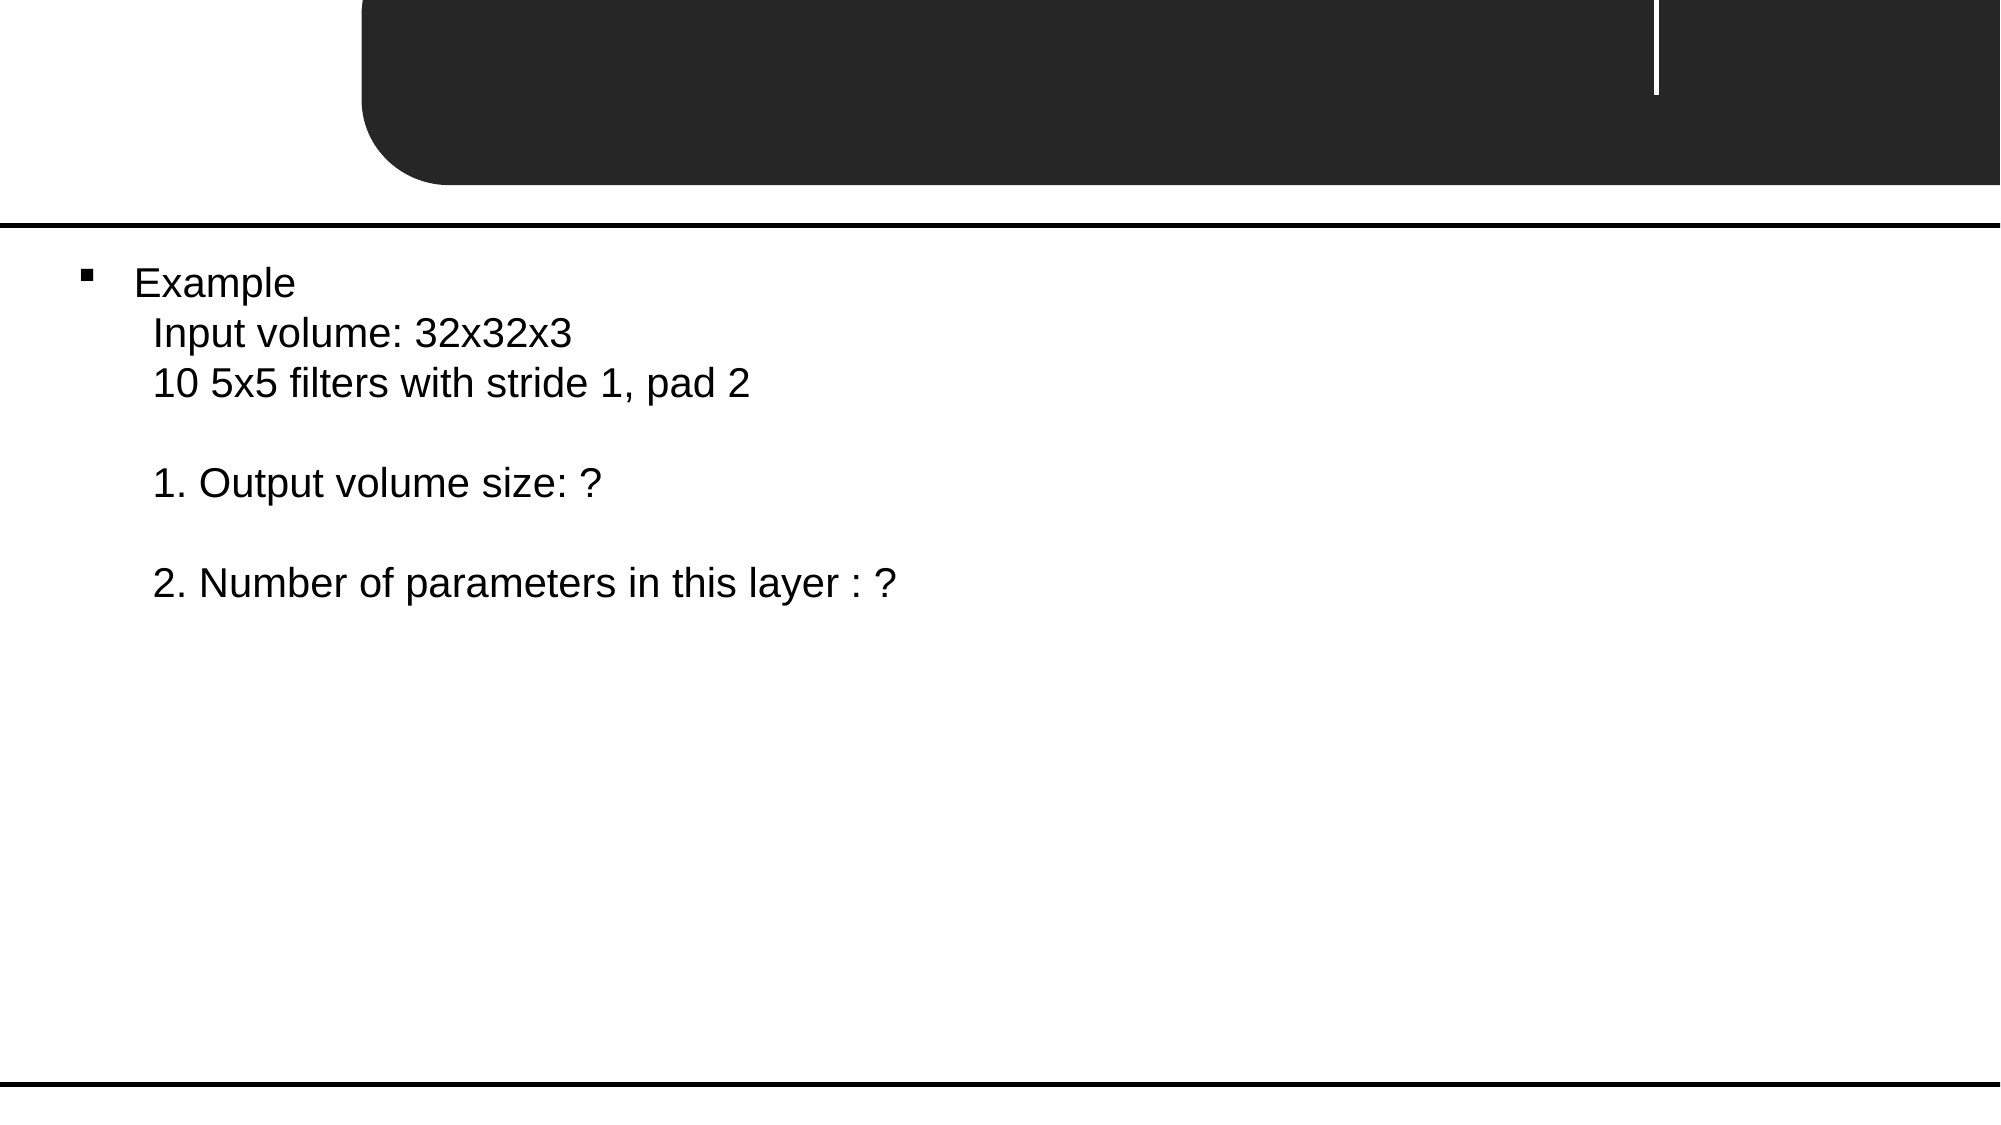

Unit  03 ㅣ  Convolution Layer
Example
Input volume: 32x32x3
10 5x5 filters with stride 1, pad 2

1. Output volume size: ?

2. Number of parameters in this layer : ?